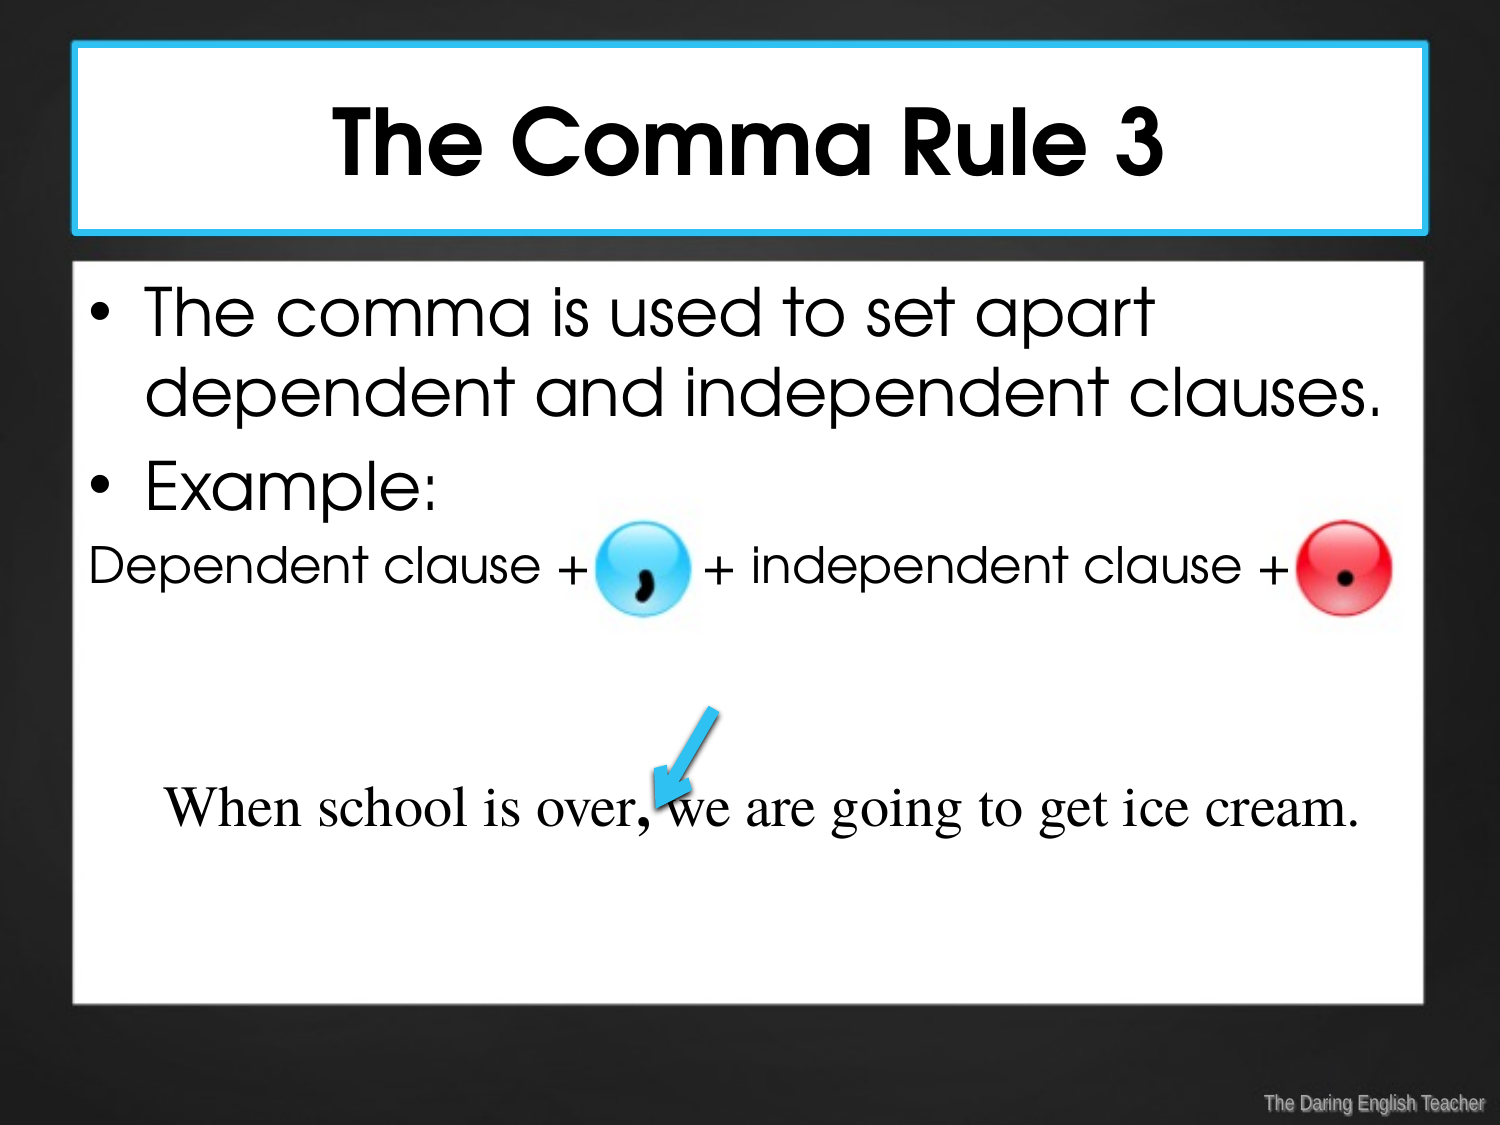

# The Comma Rule 3
The comma is used to set apart dependent and independent clauses.
Example:
Dependent clause +        + independent clause +

When school is over, we are going to get ice cream.